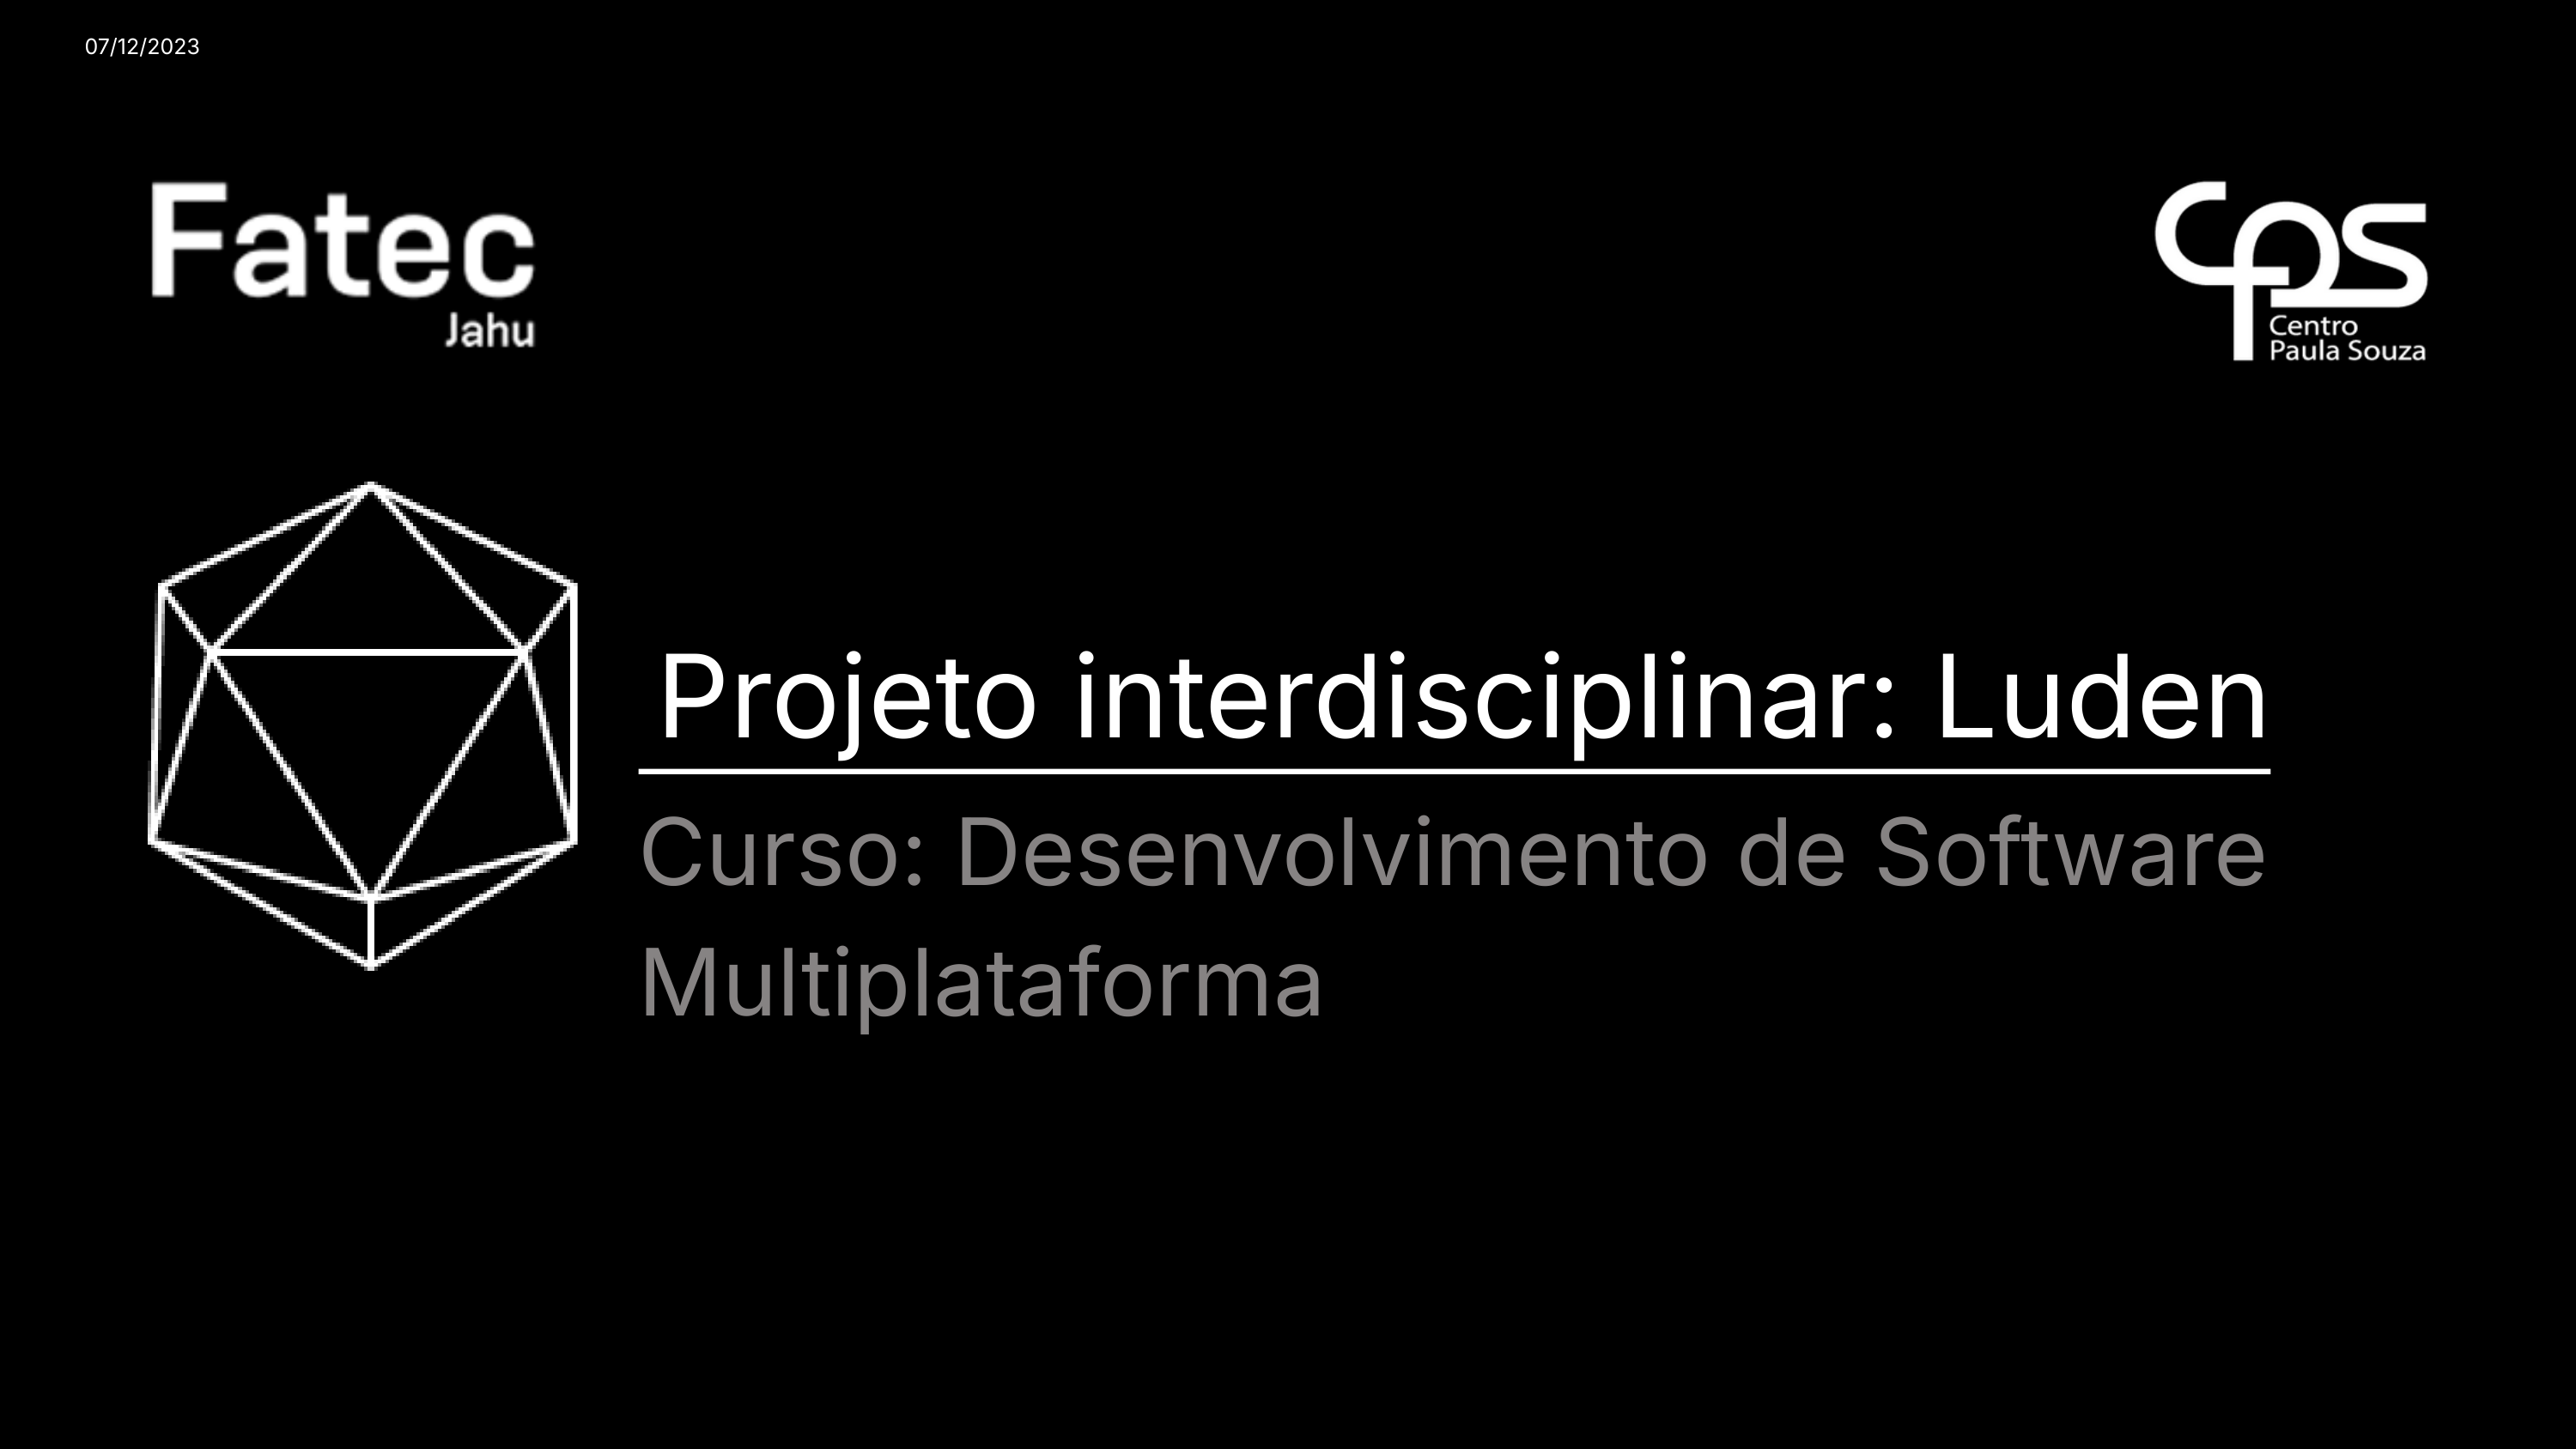

07/12/2023

Projeto interdisciplinar: Luden

Curso: Desenvolvimento de Software Multiplataforma